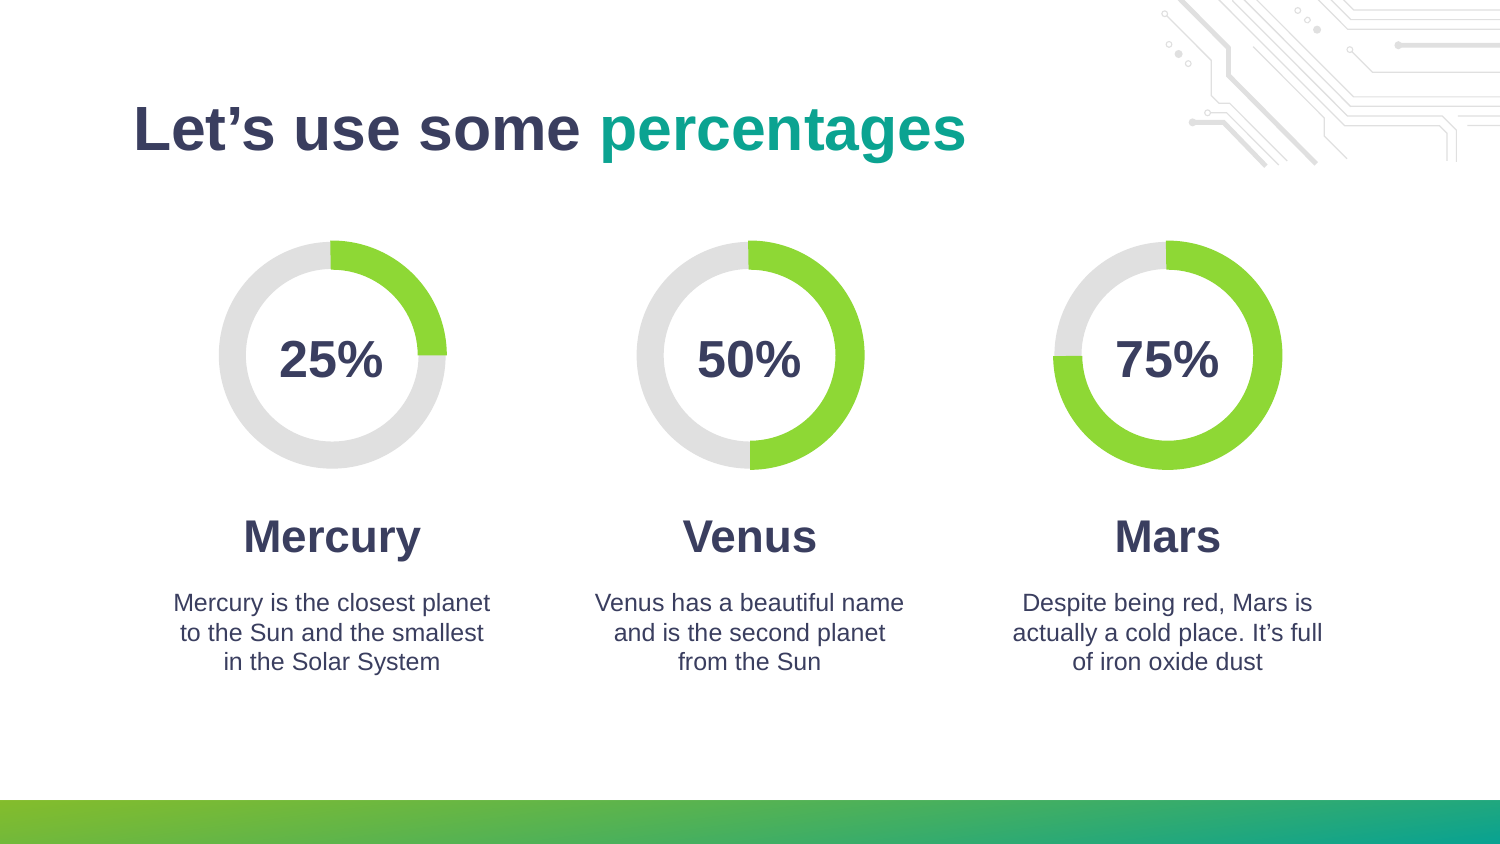

# Let’s use some percentages

25%
50%
75%
Mercury
Venus
Mars
Mercury is the closest planet to the Sun and the smallest in the Solar System
Venus has a beautiful name and is the second planet from the Sun
Despite being red, Mars is actually a cold place. It’s full of iron oxide dust